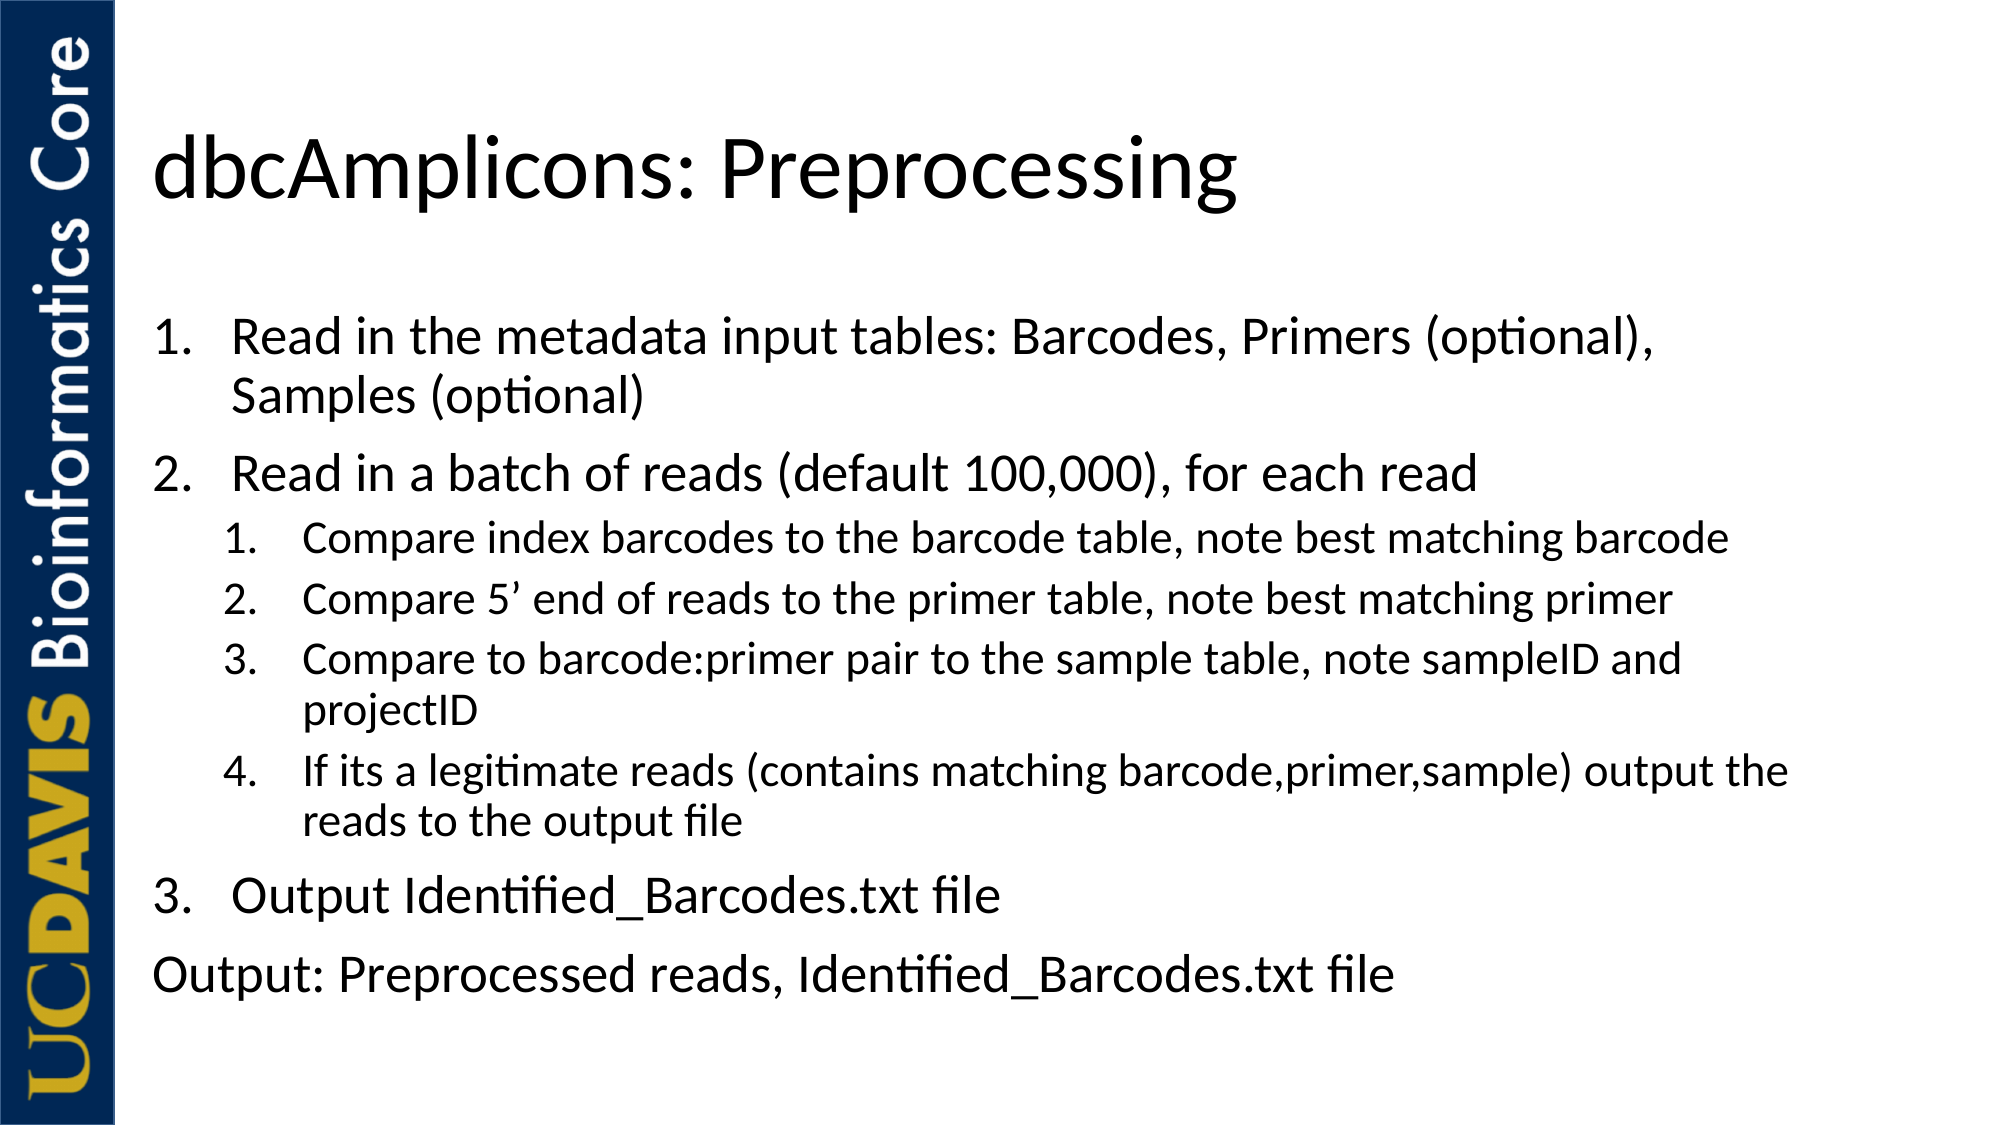

# dbcAmplicons: Preprocessing
Read in the metadata input tables: Barcodes, Primers (optional), Samples (optional)
Read in a batch of reads (default 100,000), for each read
Compare index barcodes to the barcode table, note best matching barcode
Compare 5’ end of reads to the primer table, note best matching primer
Compare to barcode:primer pair to the sample table, note sampleID and projectID
If its a legitimate reads (contains matching barcode,primer,sample) output the reads to the output file
Output Identified_Barcodes.txt file
Output: Preprocessed reads, Identified_Barcodes.txt file